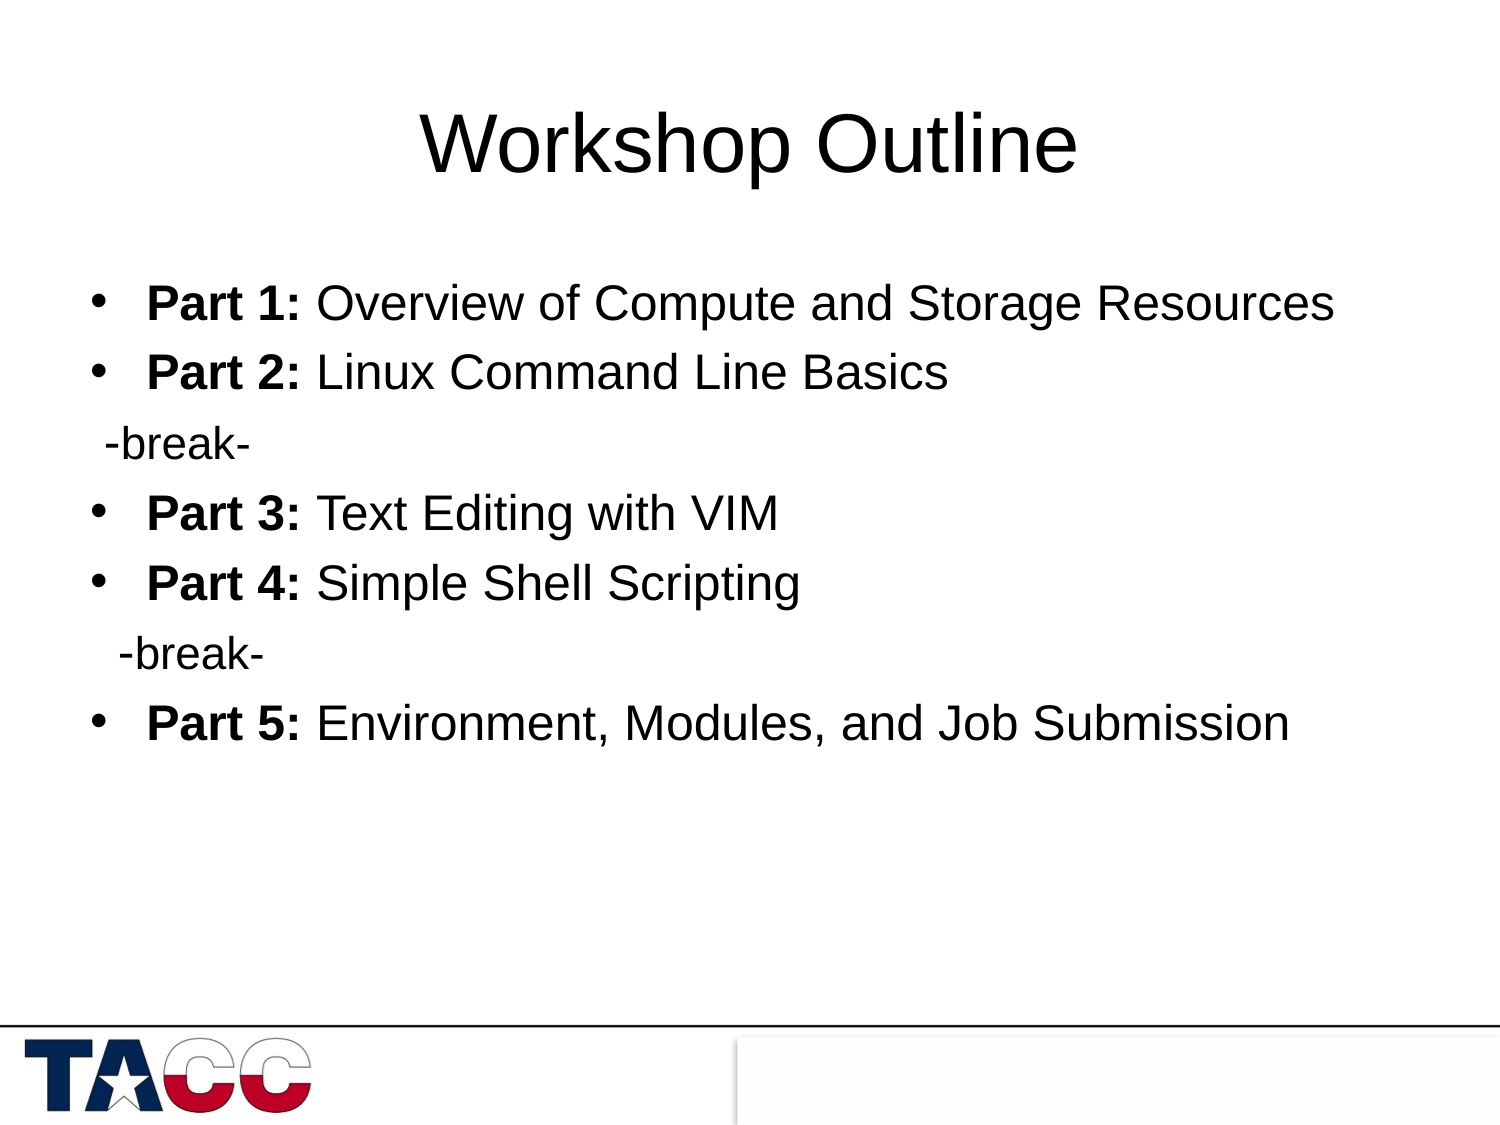

# Workshop Outline
Part 1: Overview of Compute and Storage Resources
Part 2: Linux Command Line Basics
 -break-
Part 3: Text Editing with VIM
Part 4: Simple Shell Scripting
  -break-
Part 5: Environment, Modules, and Job Submission